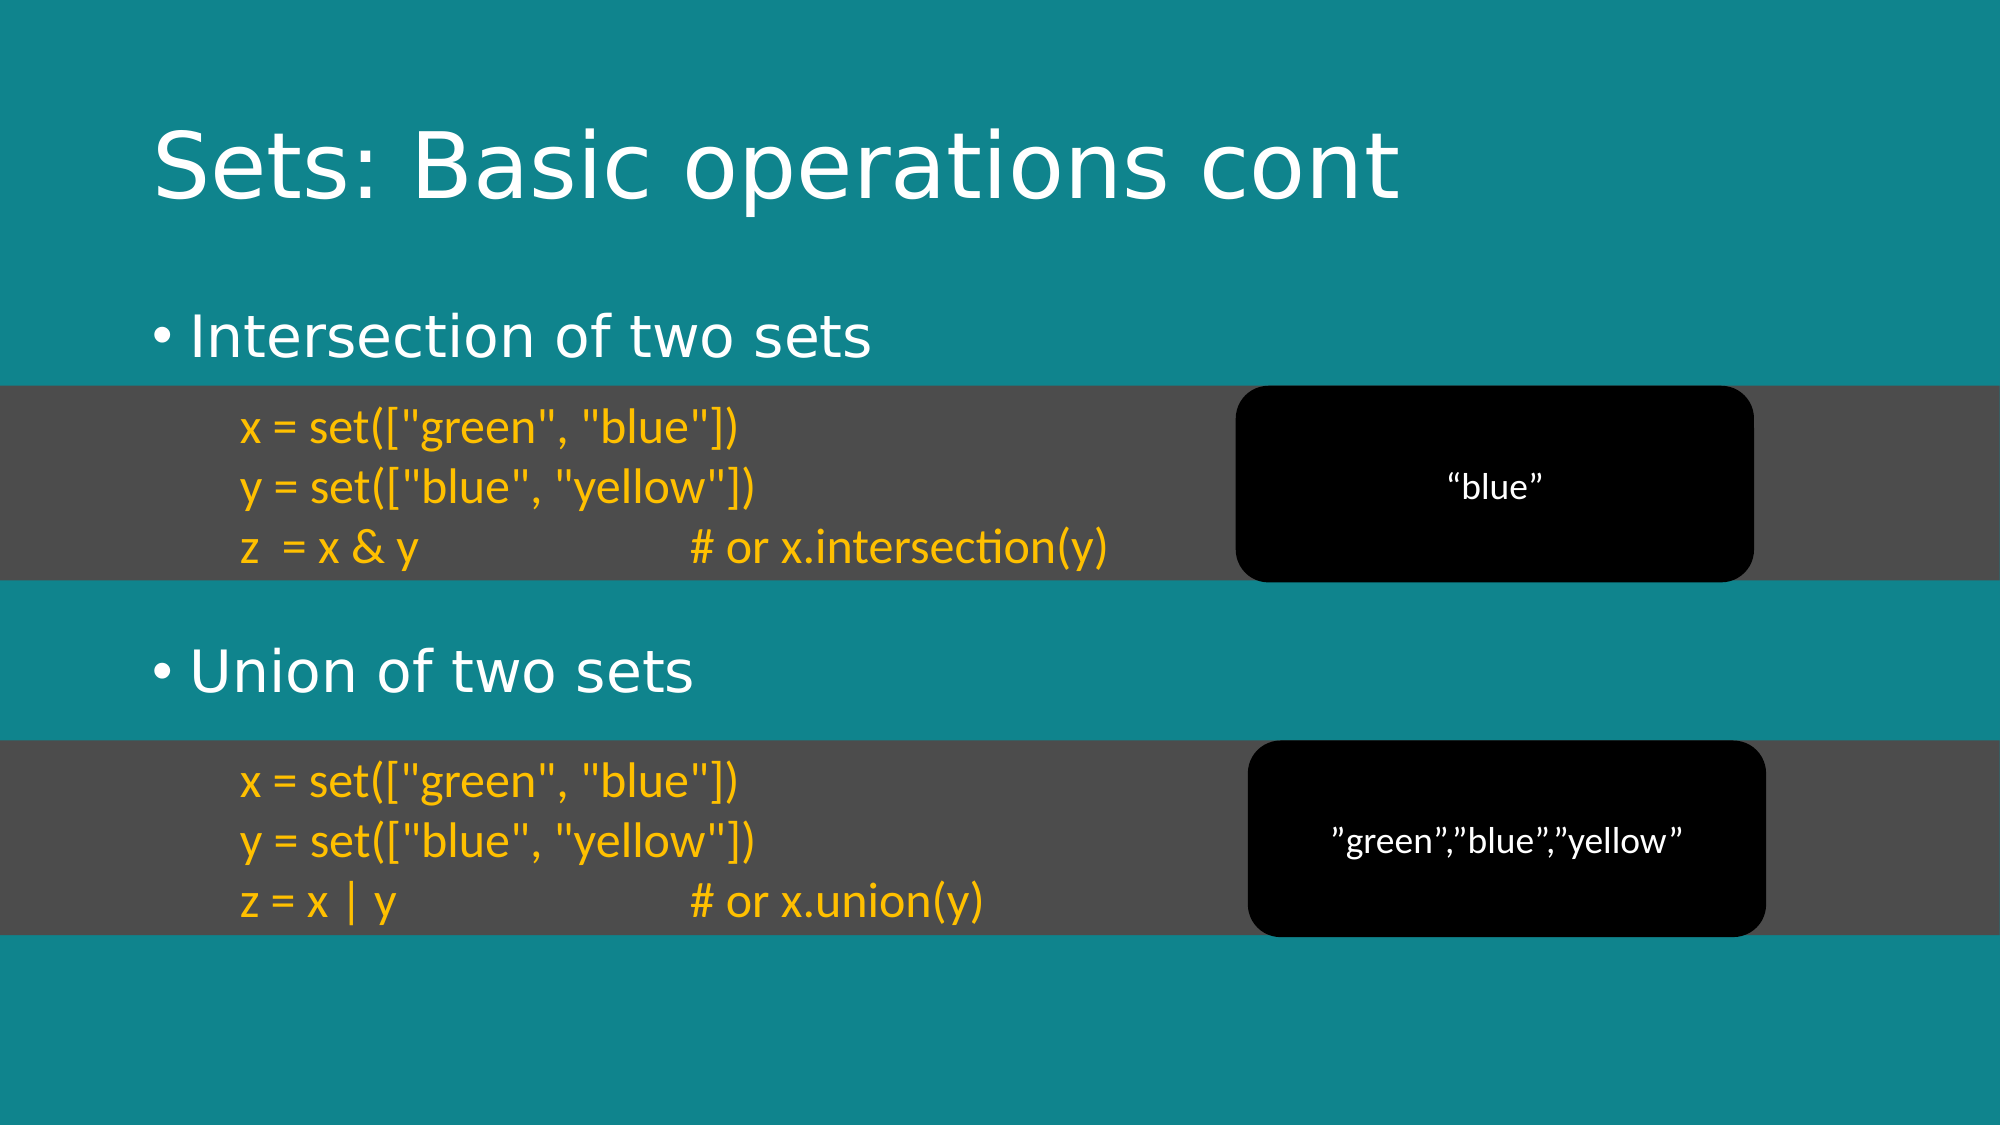

# Sets: Basic operations cont
Intersection of two sets

Union of two sets
x = set(["green", "blue"])
y = set(["blue", "yellow"])
z  = x & y		# or x.intersection(y)
“blue”
x = set(["green", "blue"])
y = set(["blue", "yellow"])
z = x | y		# or x.union(y)
”green”,”blue”,”yellow”